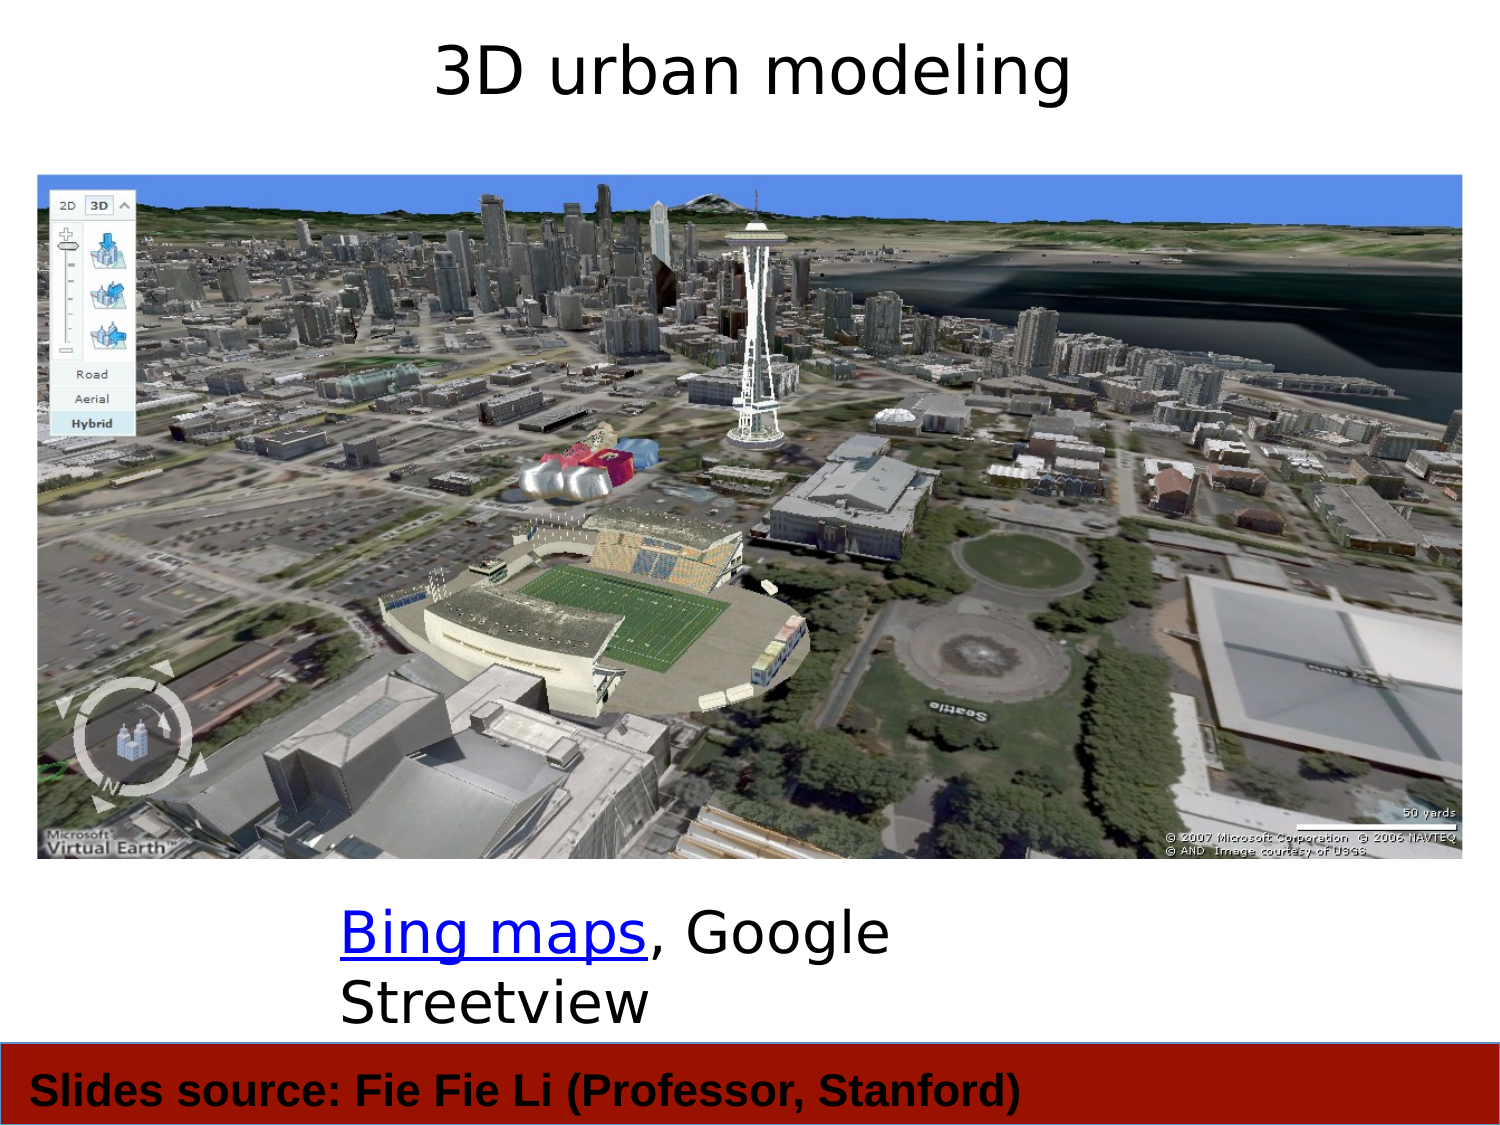

# 3D urban modeling

Bing maps, Google Streetview
Slides source: Fie Fie Li (Professor, Stanford)